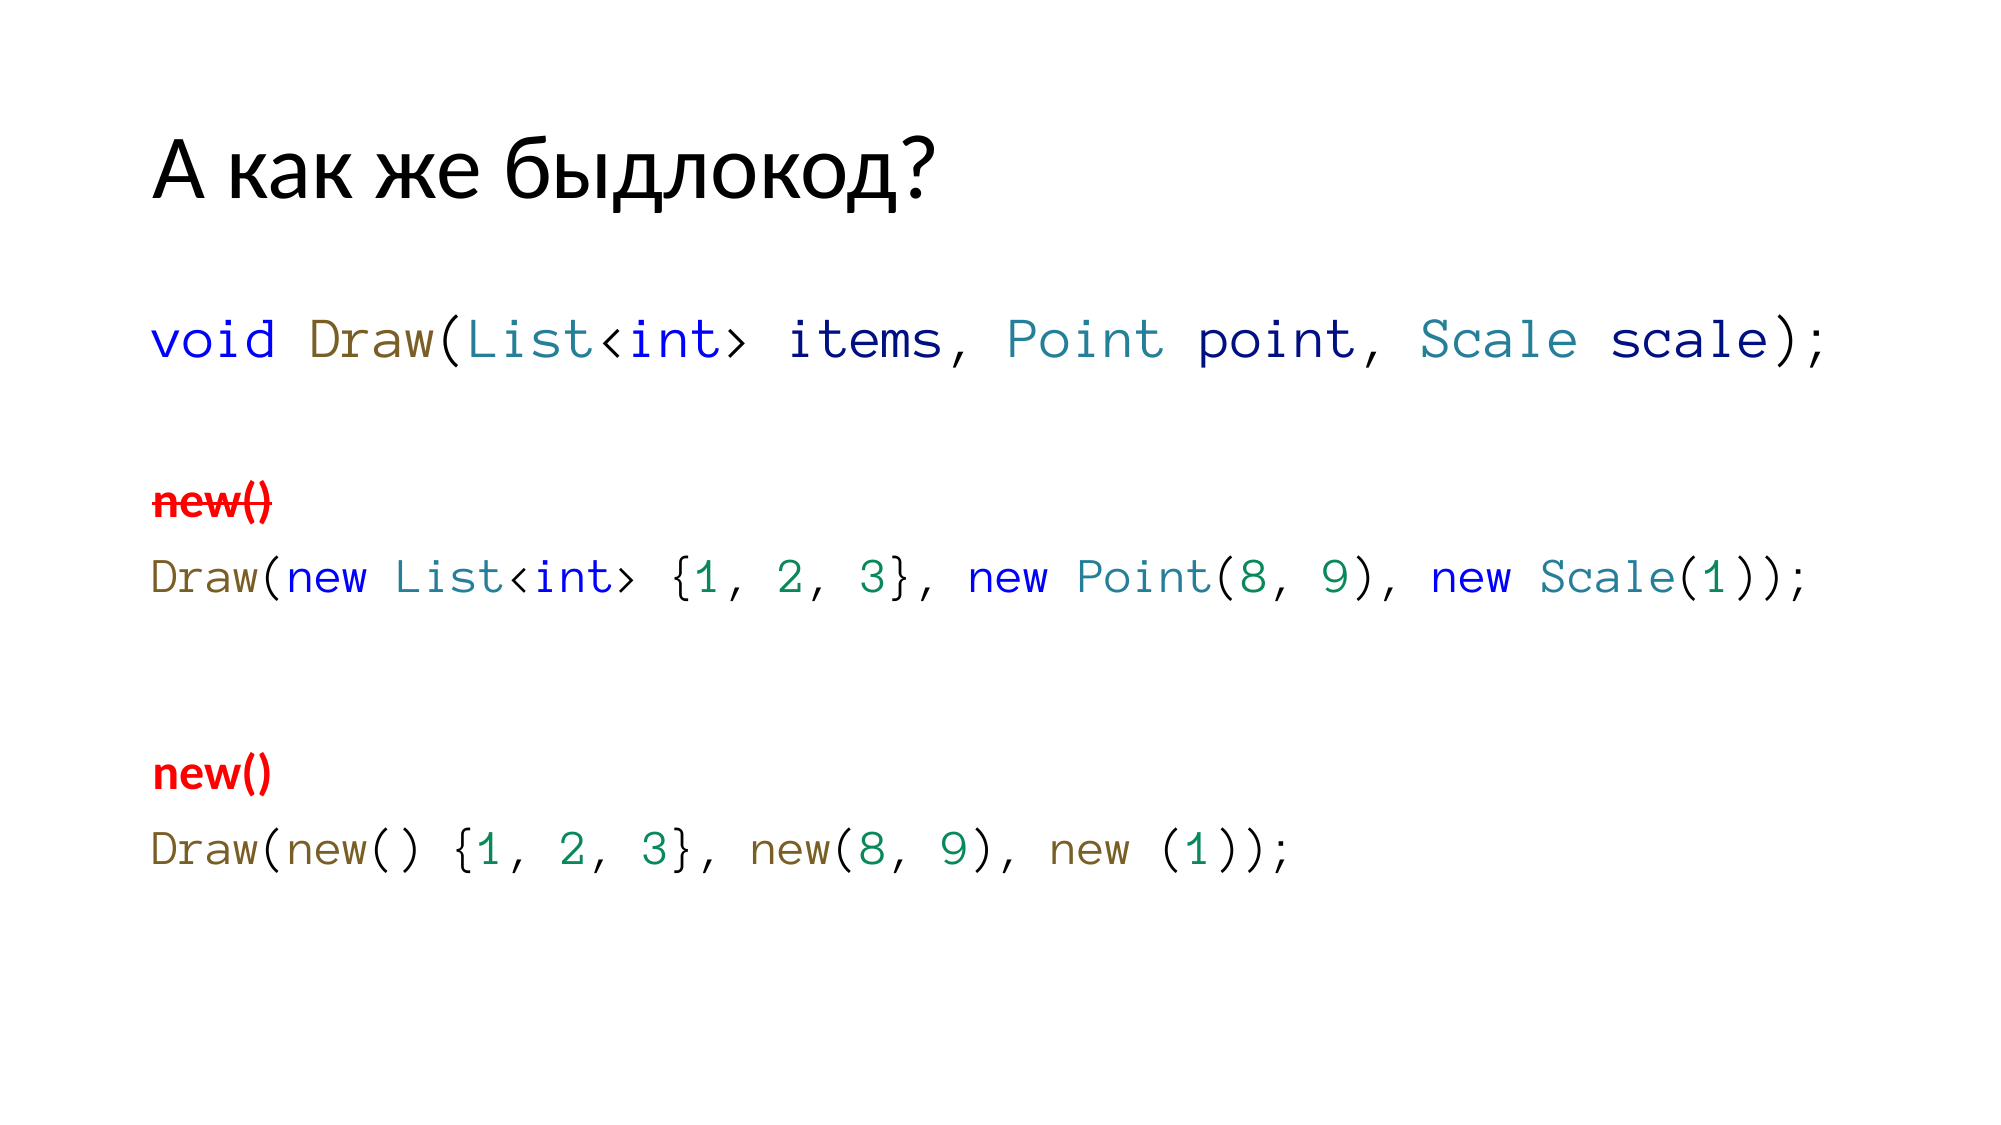

# А как же быдлокод?
void Draw(List<int> items, Point point, Scale scale);
new()
Draw(new List<int> {1, 2, 3}, new Point(8, 9), new Scale(1));

new()
Draw(new() {1, 2, 3}, new(8, 9), new (1));